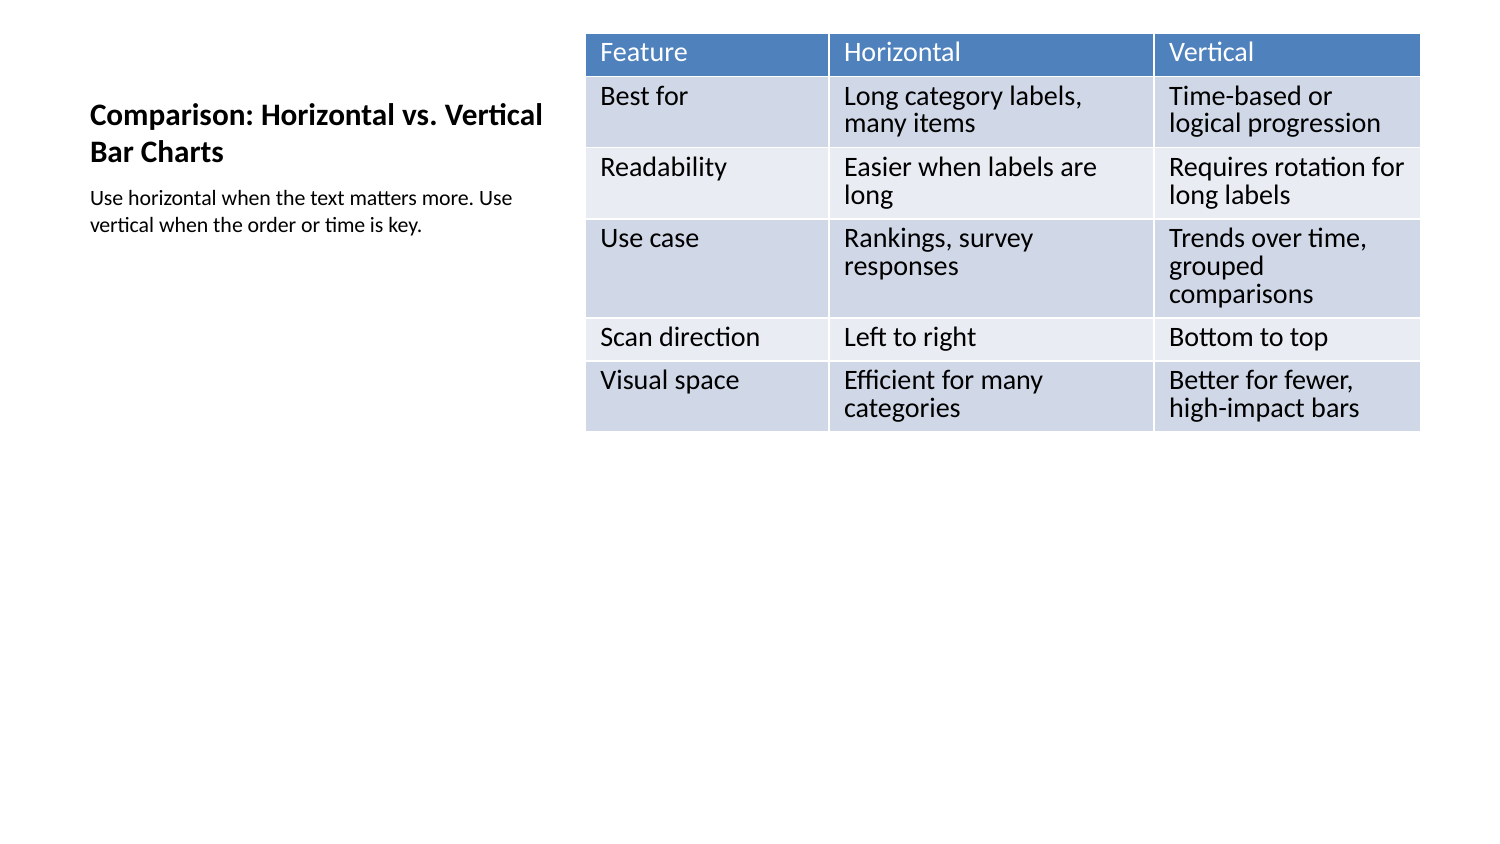

| Feature | Horizontal | Vertical |
| --- | --- | --- |
| Best for | Long category labels, many items | Time-based or logical progression |
| Readability | Easier when labels are long | Requires rotation for long labels |
| Use case | Rankings, survey responses | Trends over time, grouped comparisons |
| Scan direction | Left to right | Bottom to top |
| Visual space | Efficient for many categories | Better for fewer, high-impact bars |
# Comparison: Horizontal vs. Vertical Bar Charts
Use horizontal when the text matters more. Use vertical when the order or time is key.